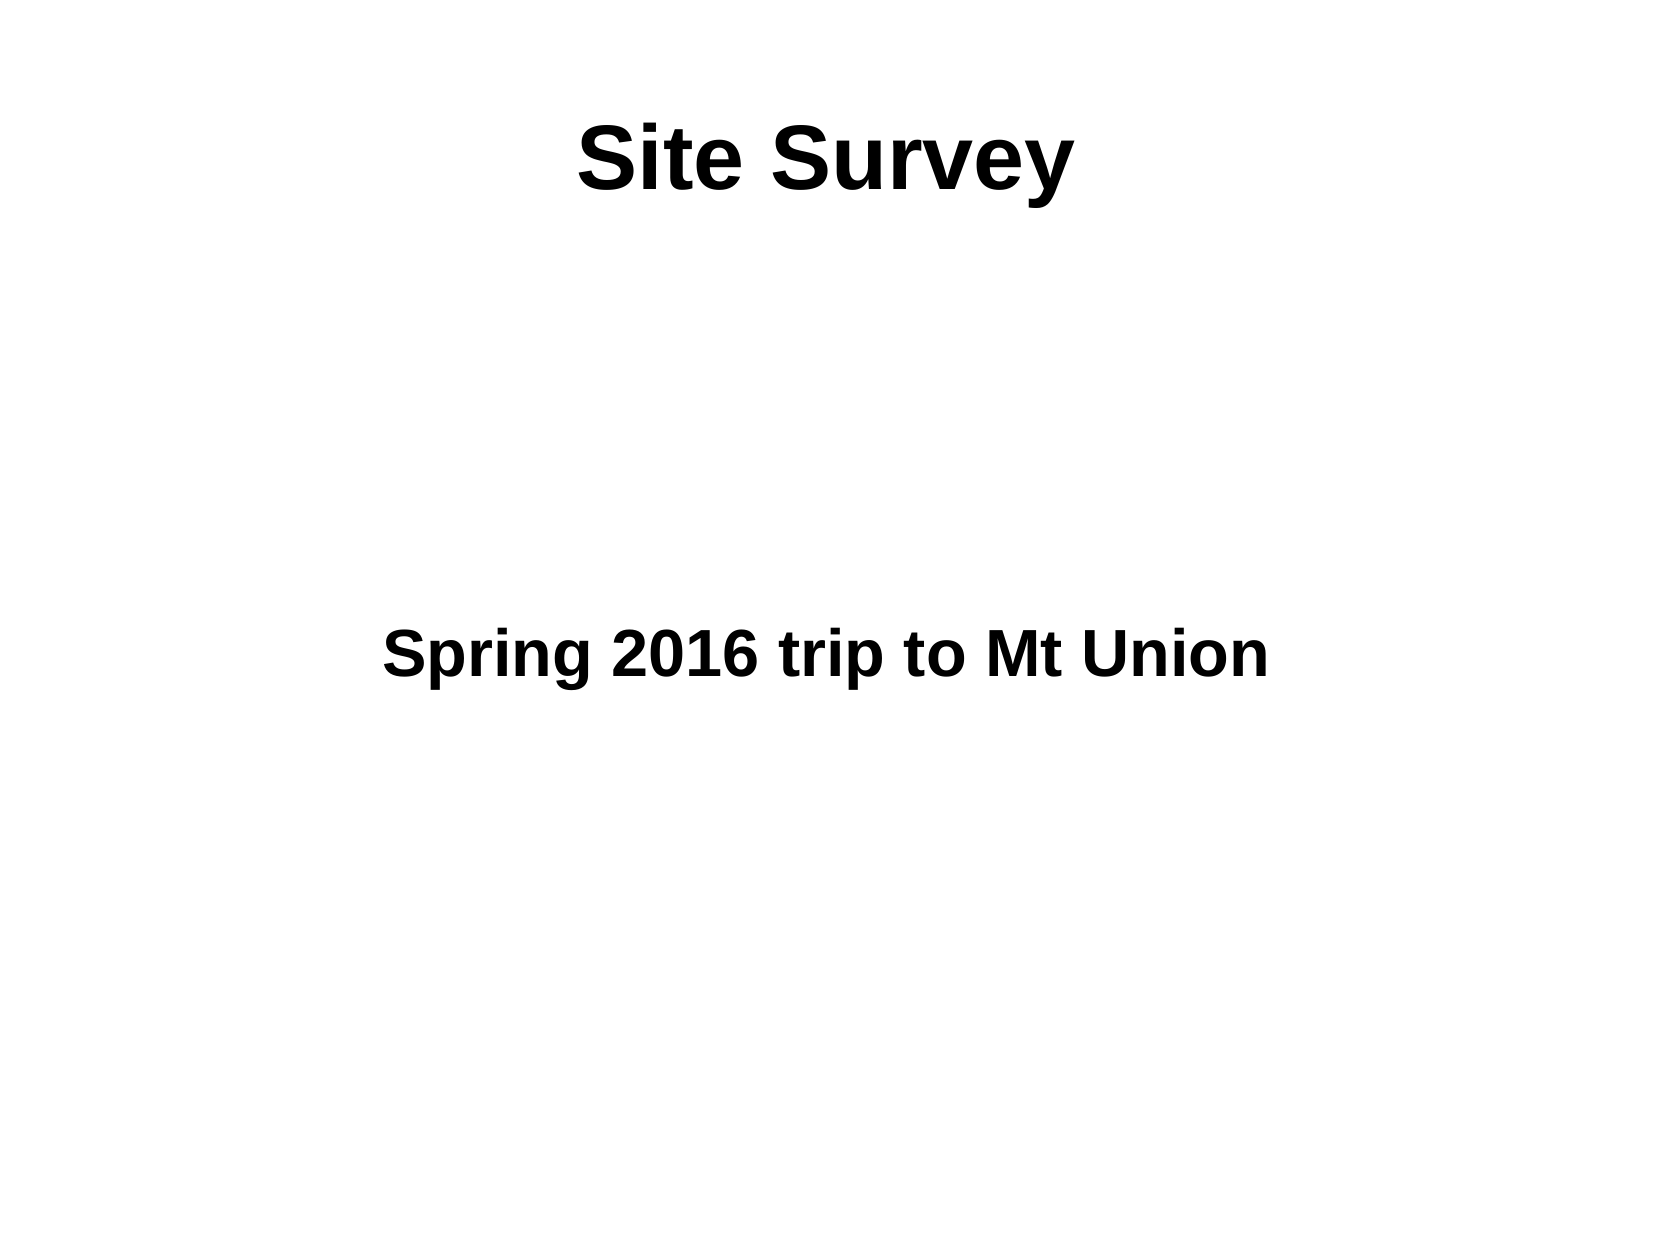

Site Survey
Spring 2016 trip to Mt Union